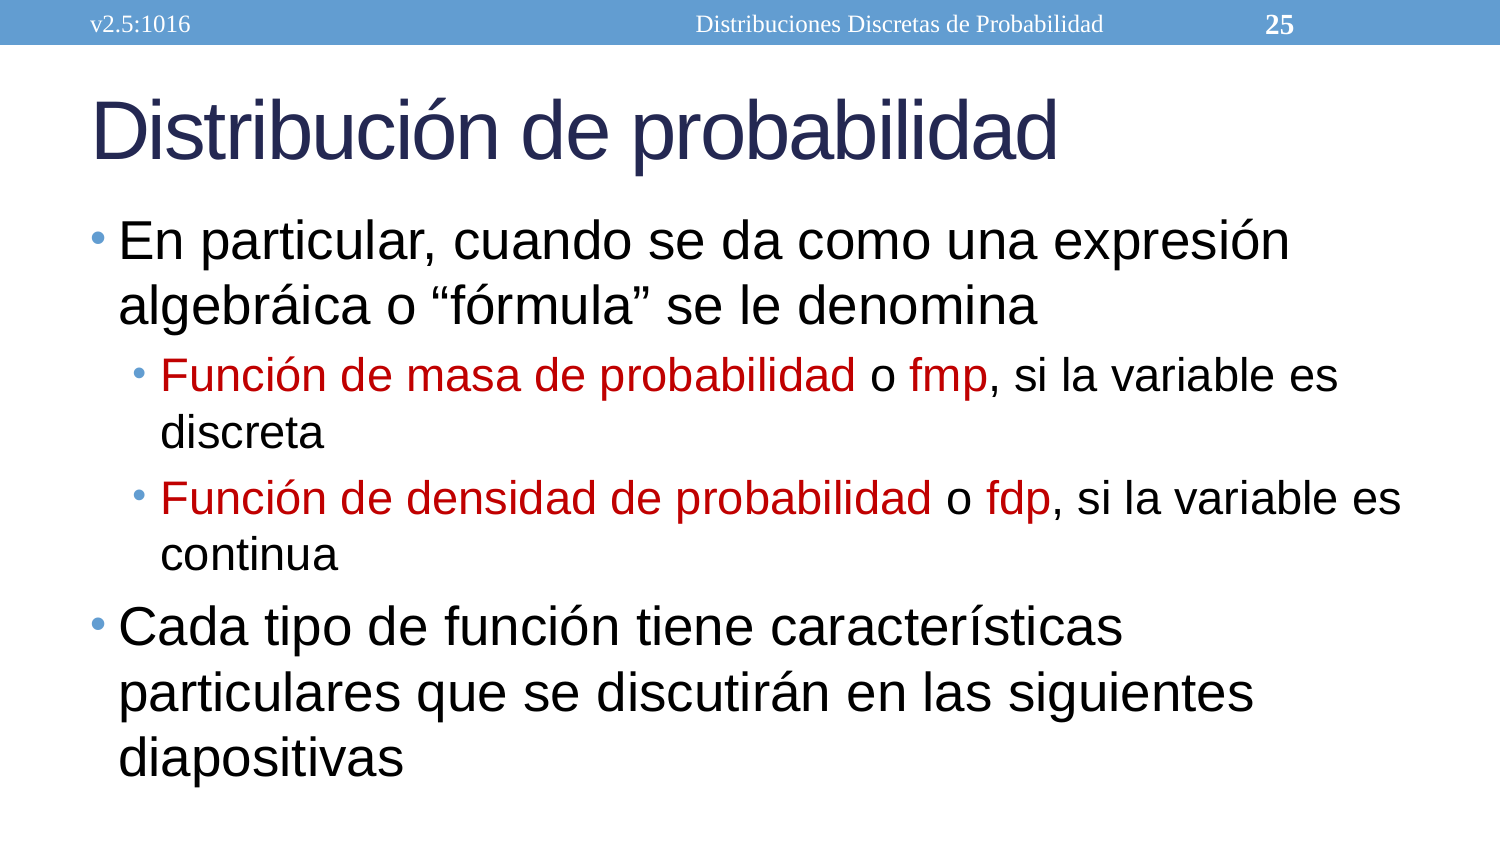

v2.5:1016
Distribuciones Discretas de Probabilidad
25
# Distribución de probabilidad
En particular, cuando se da como una expresión algebráica o “fórmula” se le denomina
Función de masa de probabilidad o fmp, si la variable es discreta
Función de densidad de probabilidad o fdp, si la variable es continua
Cada tipo de función tiene características particulares que se discutirán en las siguientes diapositivas